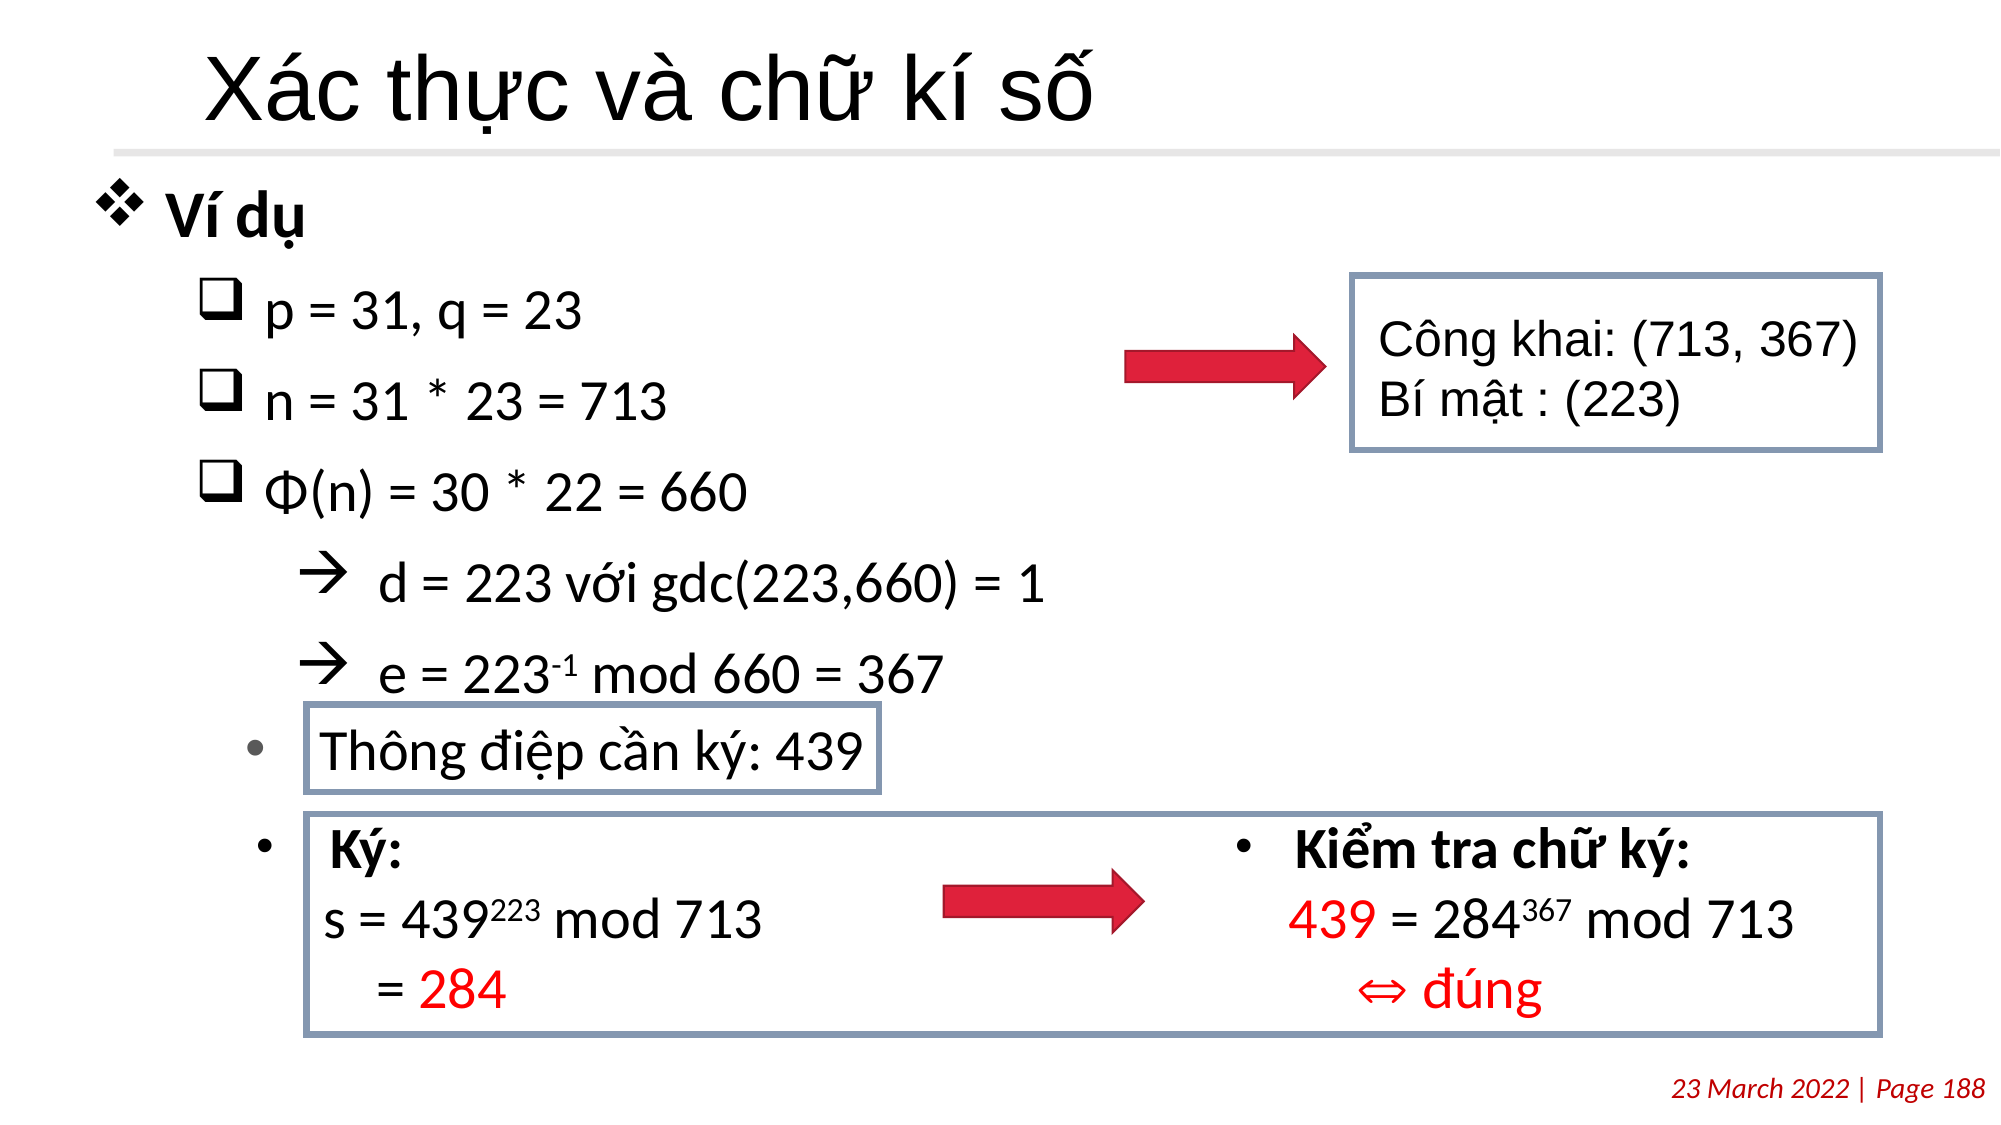

# Xác thực và chữ kí số
Ví dụ
p = 31, q = 23
n = 31 * 23 = 713
Φ(n) = 30 * 22 = 660
 d = 223 với gdc(223,660) = 1
 e = 223-1 mod 660 = 367

Công khai: (713, 367)
Bí mật : (223)

    Thông điệp cần ký: 439
    Ký:
     s = 439223 mod 713
         = 284

   Kiểm tra chữ ký:
    439 = 284367 mod 713
         ⇔ đúng